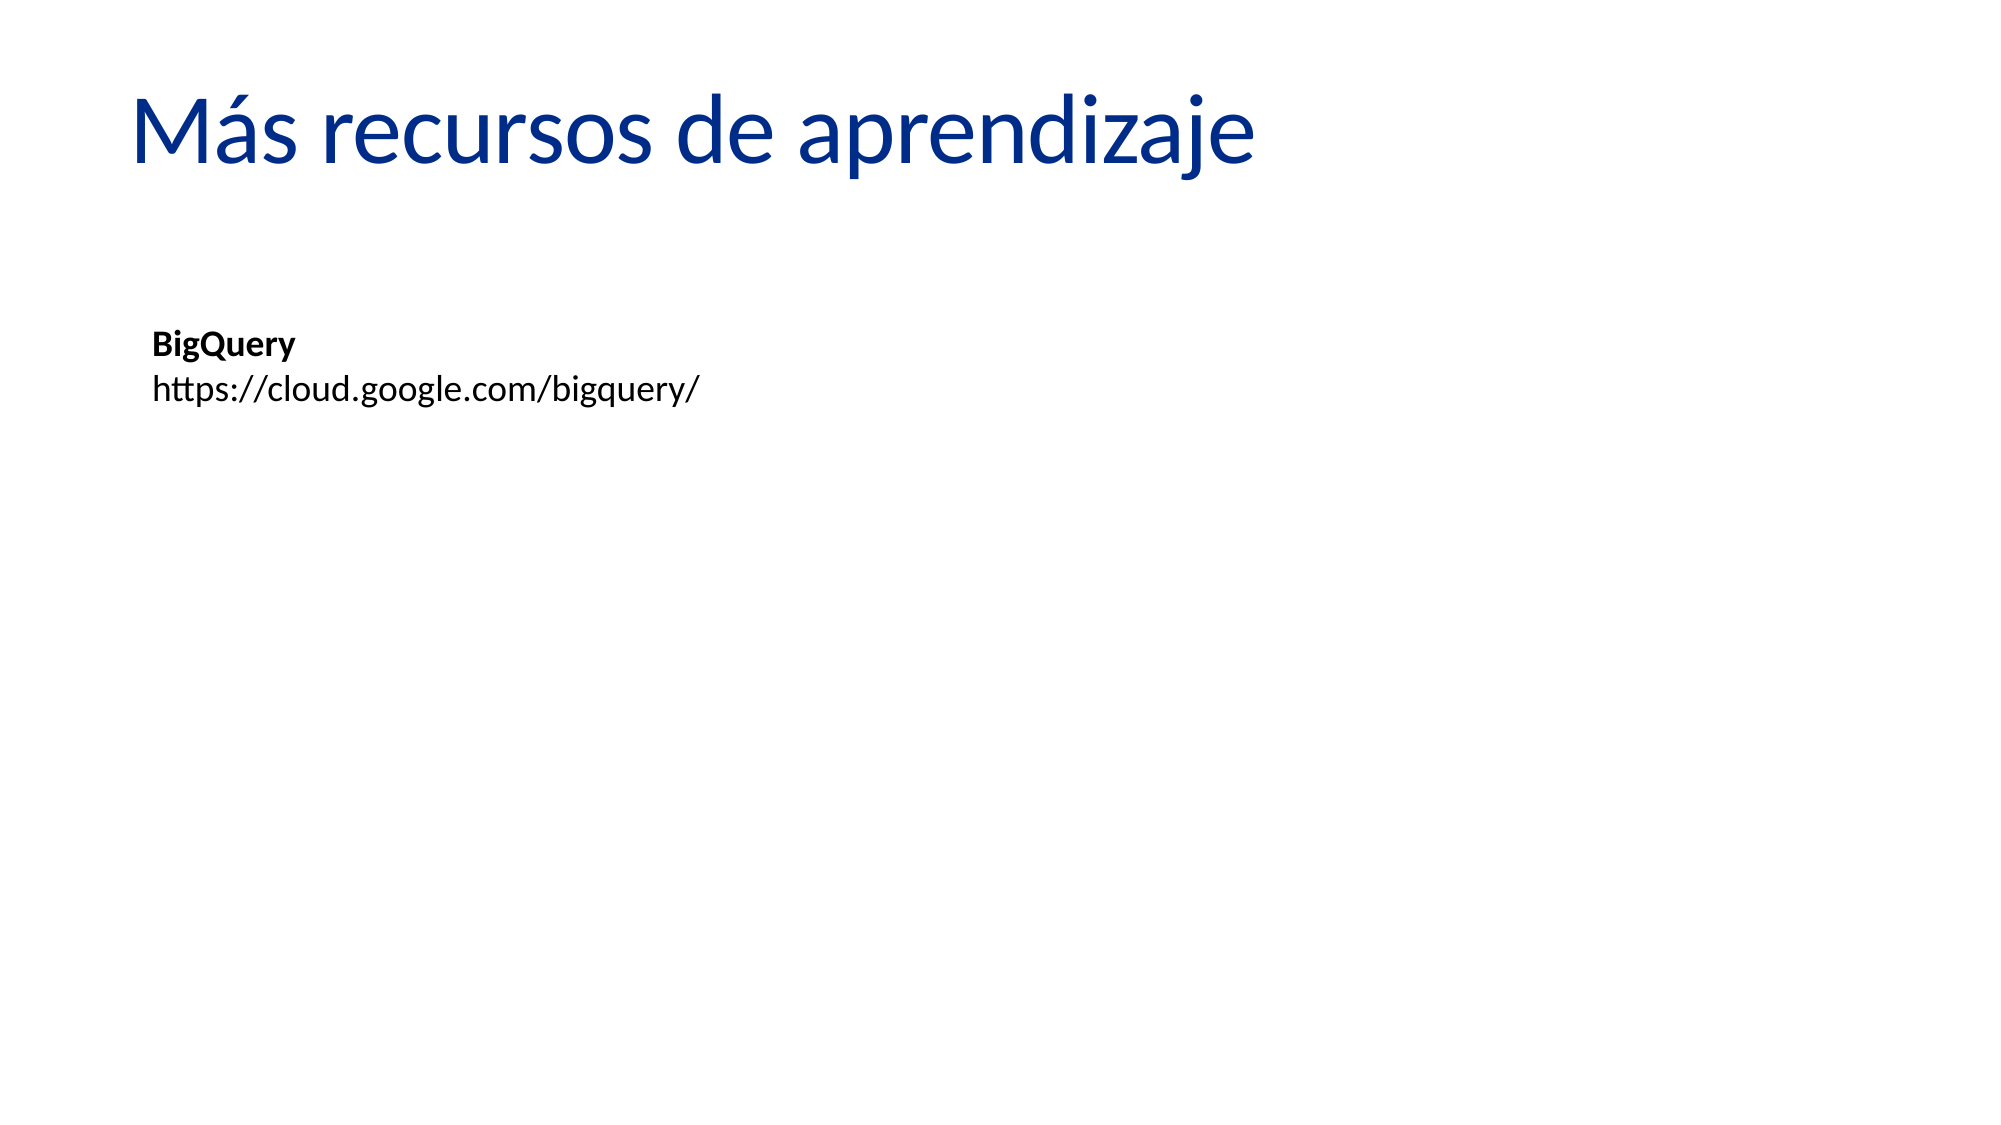

# Más recursos de aprendizaje
BigQuery
https://cloud.google.com/bigquery/